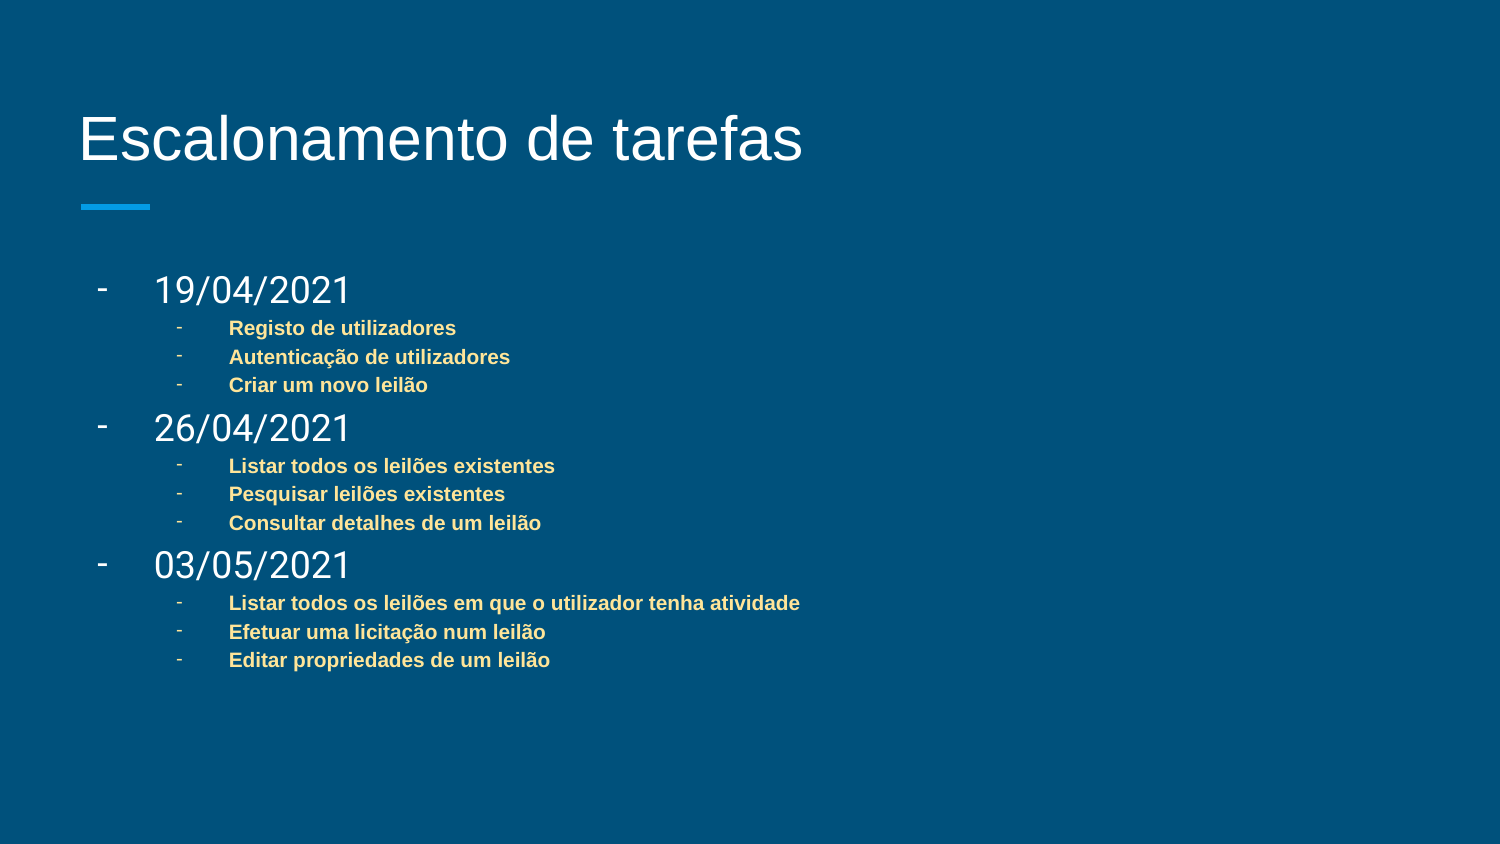

# Escalonamento de tarefas
19/04/2021
Registo de utilizadores
Autenticação de utilizadores
Criar um novo leilão
26/04/2021
Listar todos os leilões existentes
Pesquisar leilões existentes
Consultar detalhes de um leilão
03/05/2021
Listar todos os leilões em que o utilizador tenha atividade
Efetuar uma licitação num leilão
Editar propriedades de um leilão